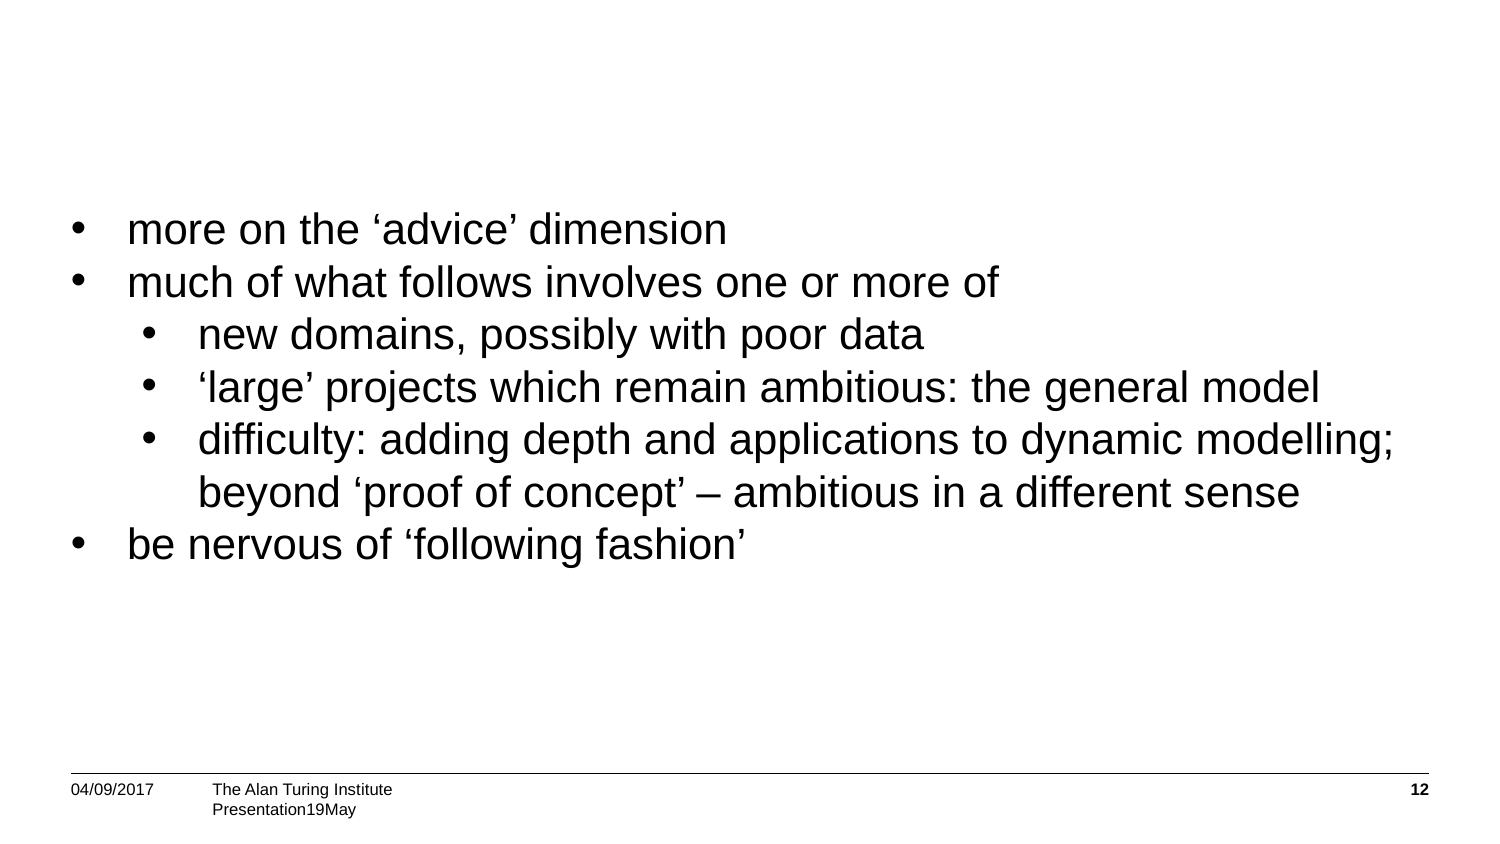

#
more on the ‘advice’ dimension
much of what follows involves one or more of
new domains, possibly with poor data
‘large’ projects which remain ambitious: the general model
difficulty: adding depth and applications to dynamic modelling; beyond ‘proof of concept’ – ambitious in a different sense
be nervous of ‘following fashion’

04/09/2017
12
Presentation19May